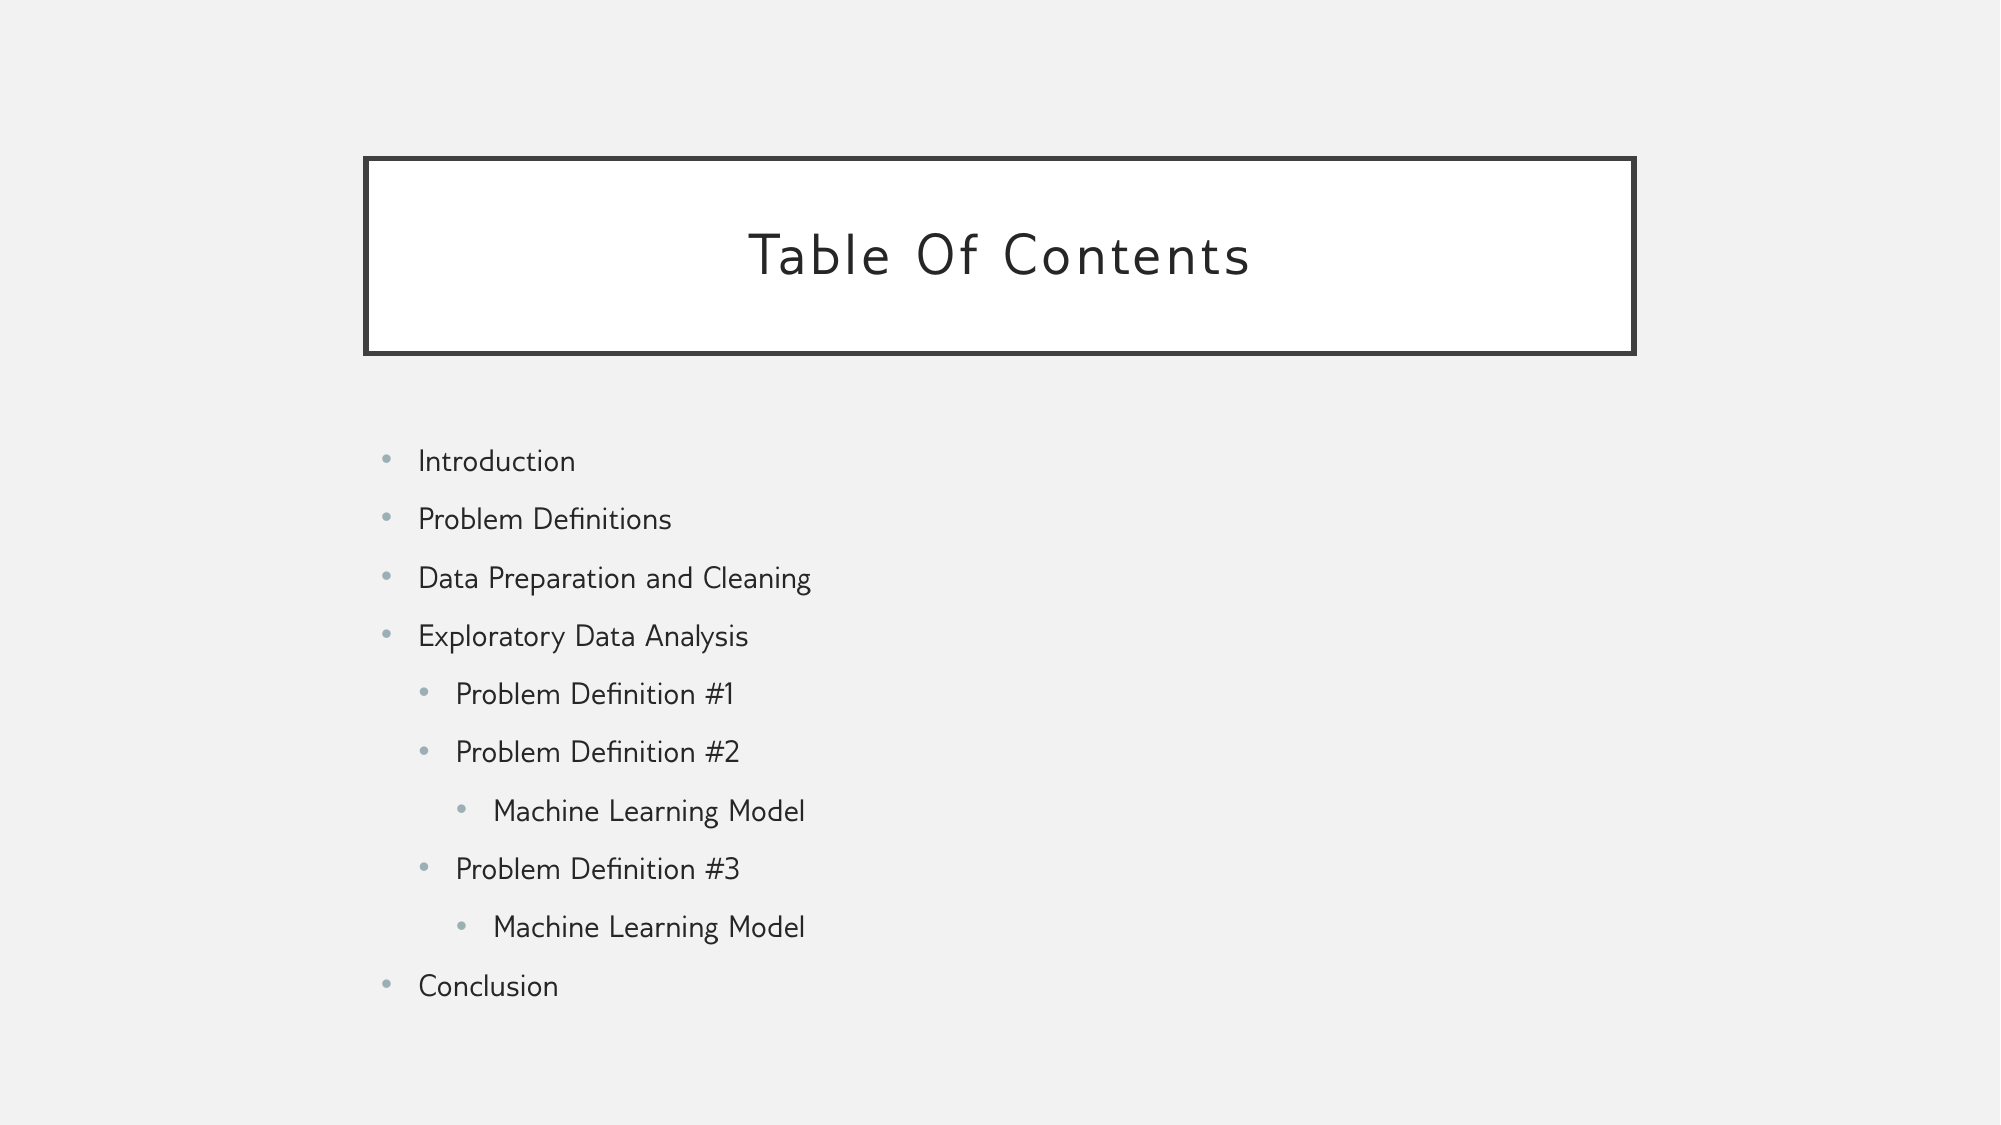

# Table Of Contents
Introduction
Problem Definitions
Data Preparation and Cleaning
Exploratory Data Analysis
Problem Definition #1
Problem Definition #2
Machine Learning Model
Problem Definition #3
Machine Learning Model
Conclusion